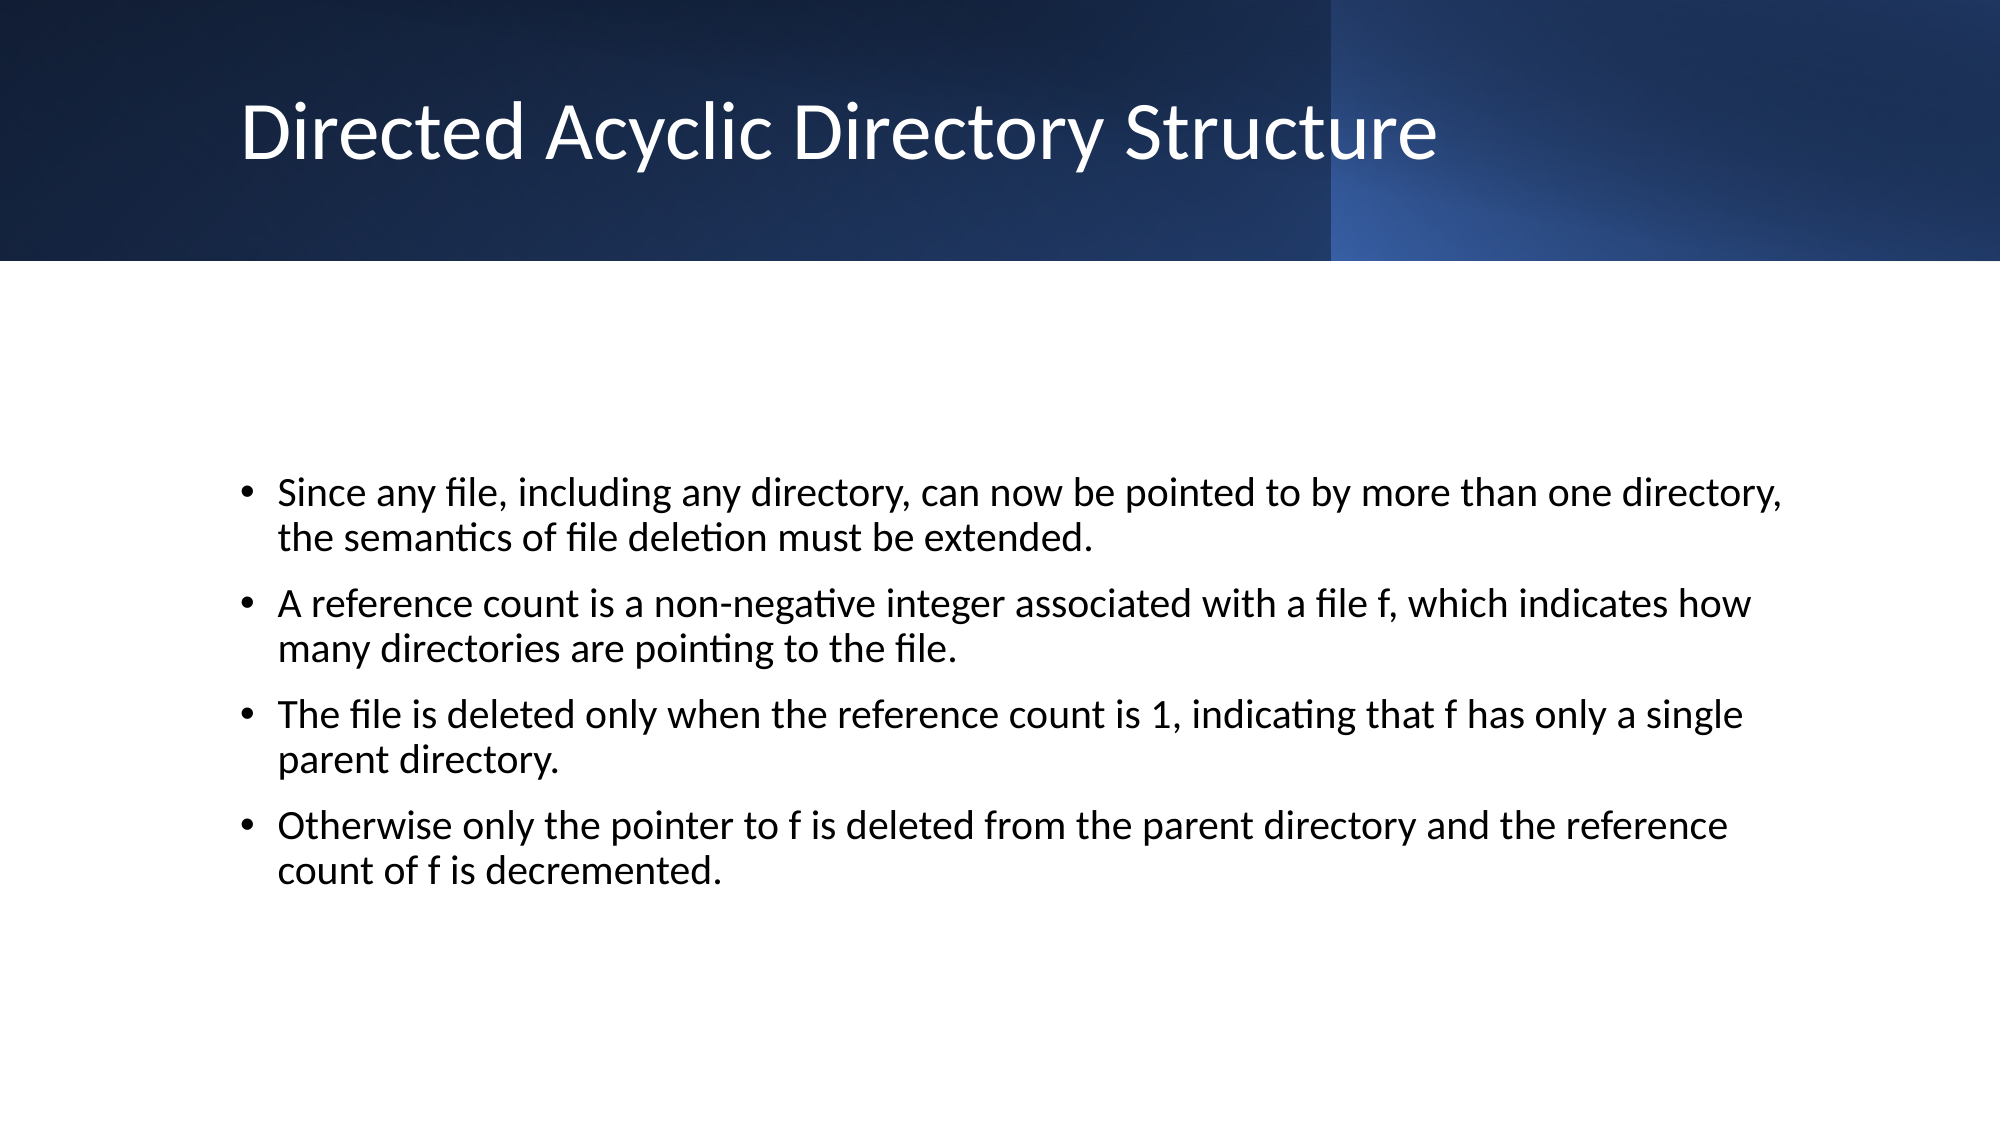

# Directed Acyclic Directory Structure
Since any file, including any directory, can now be pointed to by more than one directory, the semantics of file deletion must be extended.
A reference count is a non-negative integer associated with a file f, which indicates how many directories are pointing to the file.
The file is deleted only when the reference count is 1, indicating that f has only a single parent directory.
Otherwise only the pointer to f is deleted from the parent directory and the reference count of f is decremented.